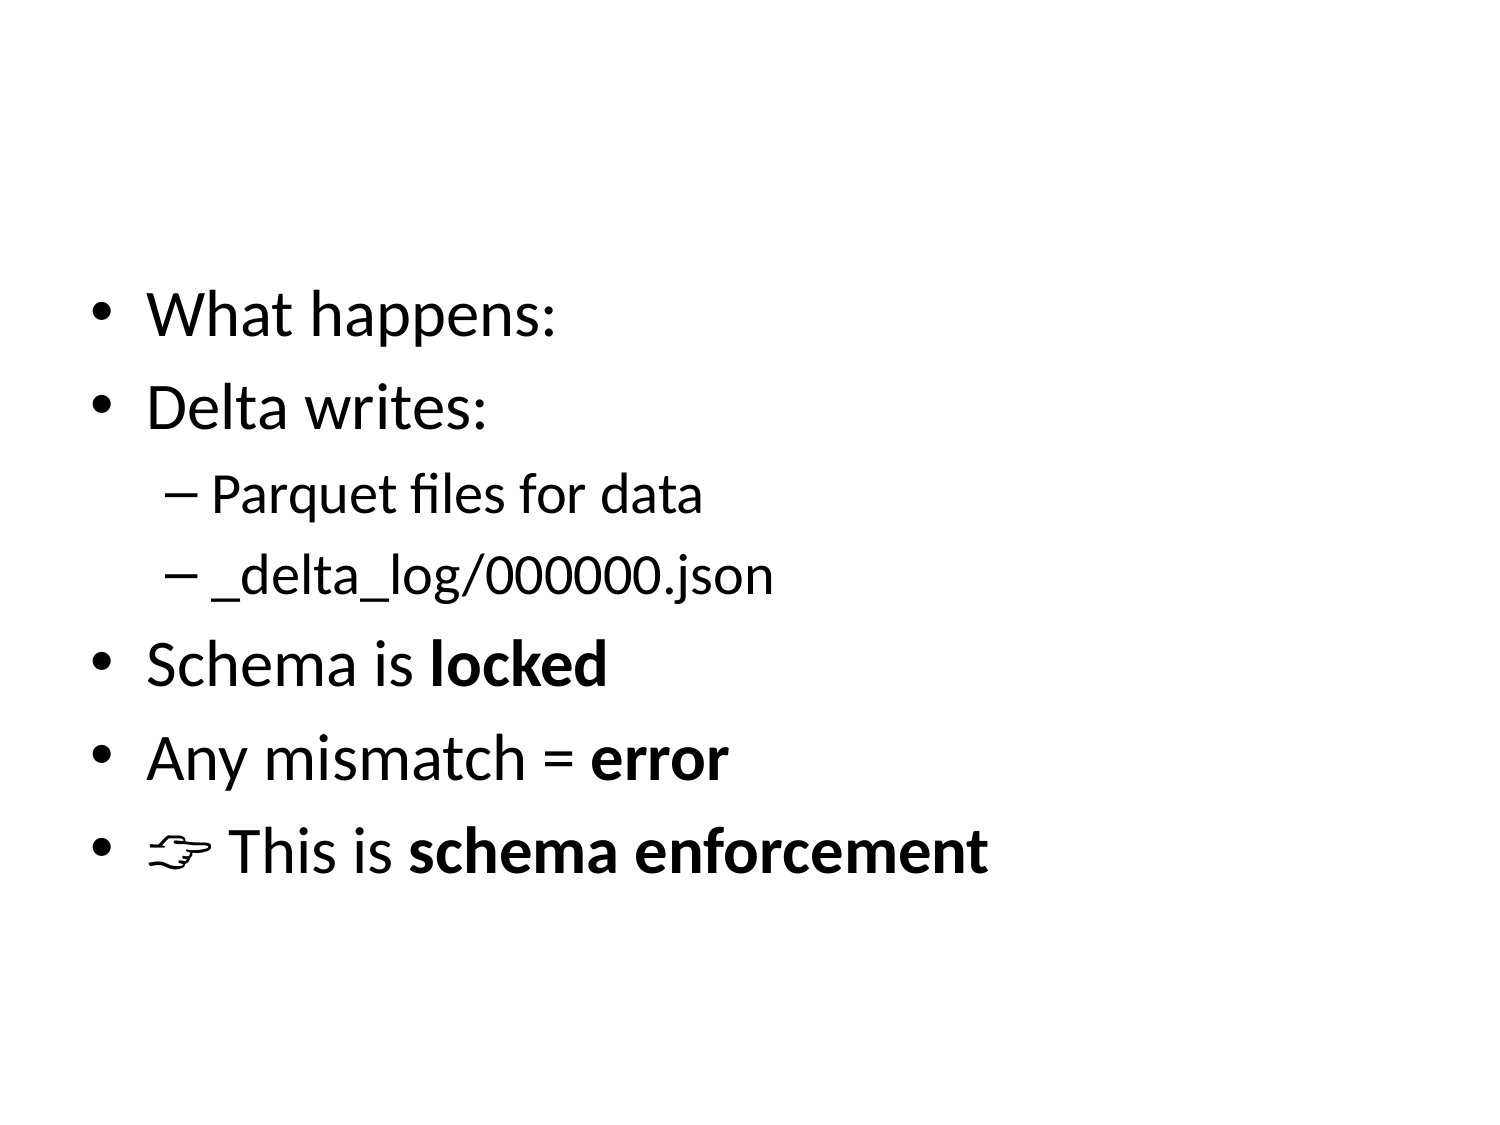

What happens:
Delta writes:
Parquet files for data
_delta_log/000000.json
Schema is locked
Any mismatch = error
👉 This is schema enforcement